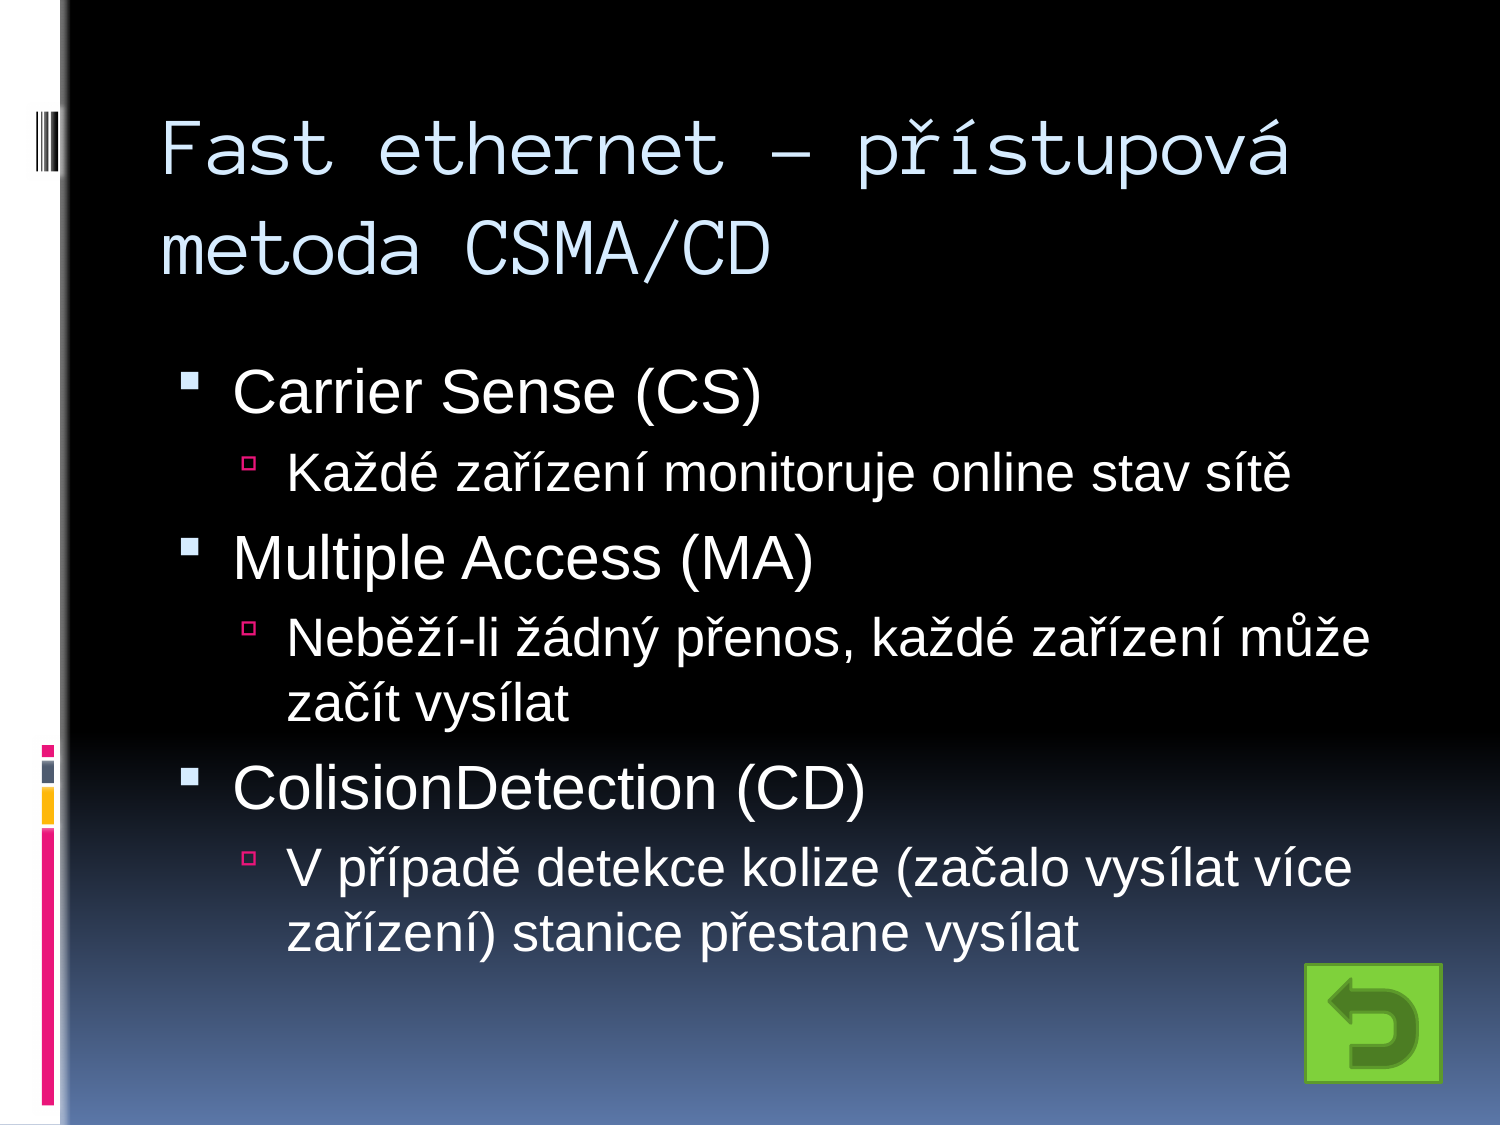

# Fast ethernet – přístupová metoda CSMA/CD
Carrier Sense (CS)
Každé zařízení monitoruje online stav sítě
Multiple Access (MA)
Neběží-li žádný přenos, každé zařízení může začít vysílat
ColisionDetection (CD)
V případě detekce kolize (začalo vysílat více zařízení) stanice přestane vysílat